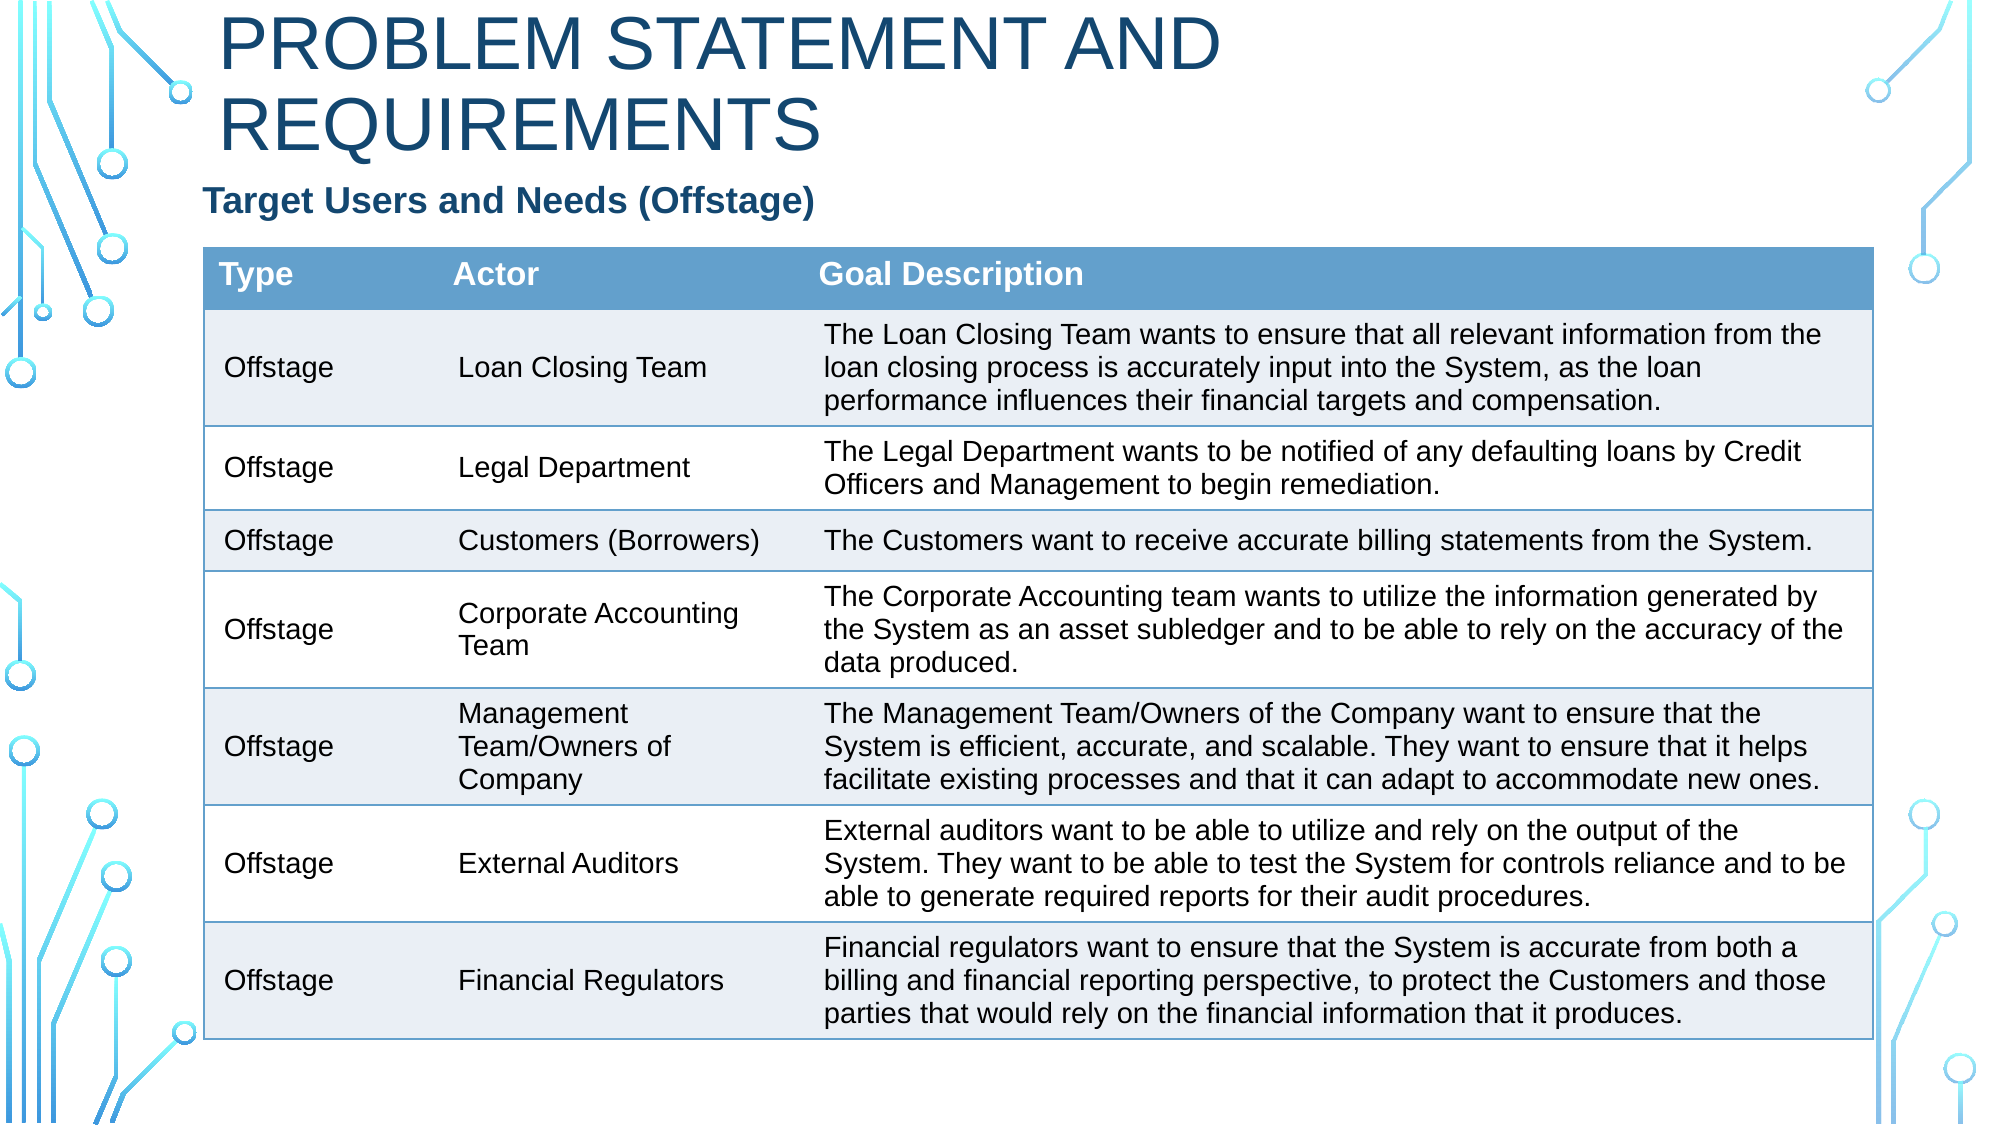

# Problem statement and requirements
Target Users and Needs (Offstage)

| Type | Actor | Goal Description |
| --- | --- | --- |
| Offstage | Loan Closing Team | The Loan Closing Team wants to ensure that all relevant information from the loan closing process is accurately input into the System, as the loan performance influences their financial targets and compensation. |
| Offstage | Legal Department | The Legal Department wants to be notified of any defaulting loans by Credit Officers and Management to begin remediation. |
| Offstage | Customers (Borrowers) | The Customers want to receive accurate billing statements from the System. |
| Offstage | Corporate Accounting Team | The Corporate Accounting team wants to utilize the information generated by the System as an asset subledger and to be able to rely on the accuracy of the data produced. |
| Offstage | Management Team/Owners of Company | The Management Team/Owners of the Company want to ensure that the System is efficient, accurate, and scalable. They want to ensure that it helps facilitate existing processes and that it can adapt to accommodate new ones. |
| Offstage | External Auditors | External auditors want to be able to utilize and rely on the output of the System. They want to be able to test the System for controls reliance and to be able to generate required reports for their audit procedures. |
| Offstage | Financial Regulators | Financial regulators want to ensure that the System is accurate from both a billing and financial reporting perspective, to protect the Customers and those parties that would rely on the financial information that it produces. |
8
10/13/2024